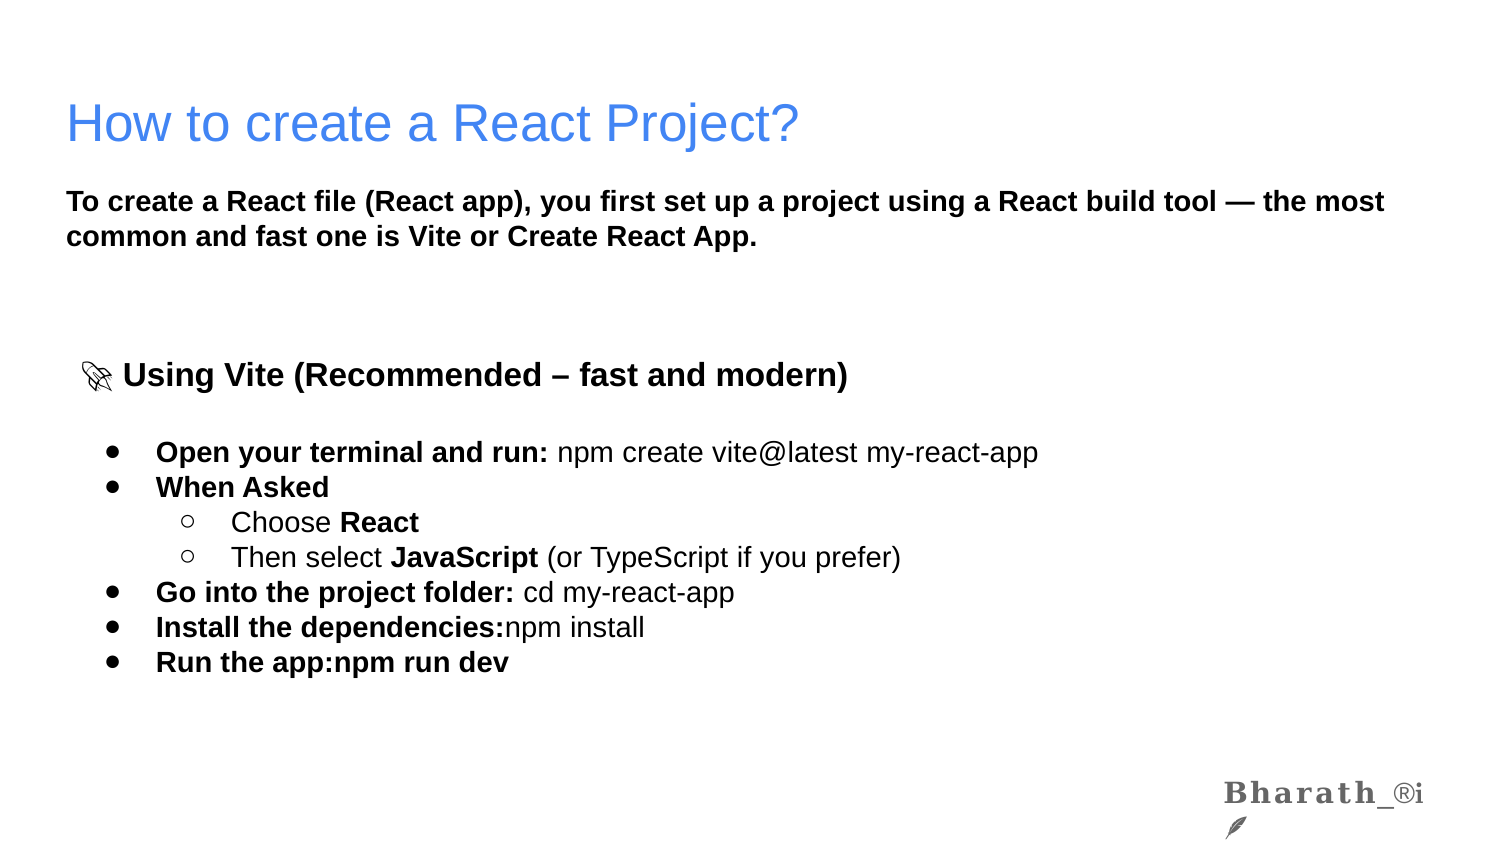

# How to create a React Project?
To create a React file (React app), you first set up a project using a React build tool — the most common and fast one is Vite or Create React App.
🚀 Using Vite (Recommended – fast and modern)

Open your terminal and run: npm create vite@latest my-react-app
When Asked
Choose React
Then select JavaScript (or TypeScript if you prefer)
Go into the project folder: cd my-react-app
Install the dependencies:npm install
Run the app:npm run dev

𝐁𝐡𝐚𝐫𝐚𝐭𝐡_®️𝐢 🪶